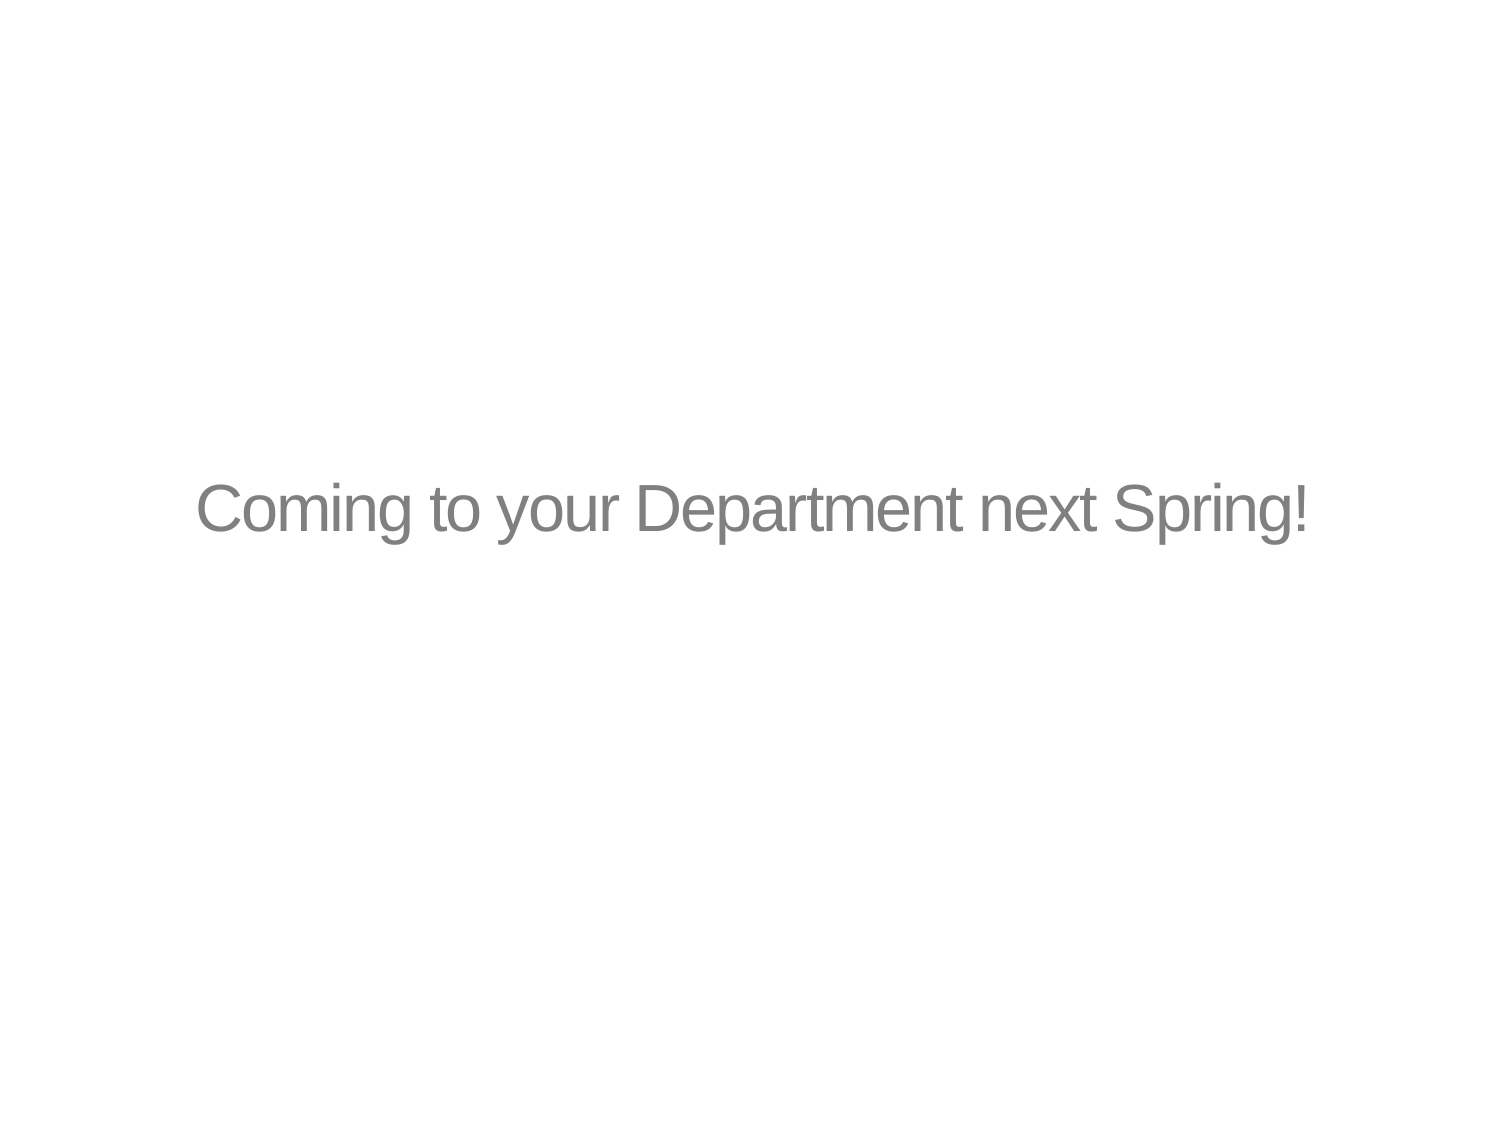

# Coming to your Department next Spring!